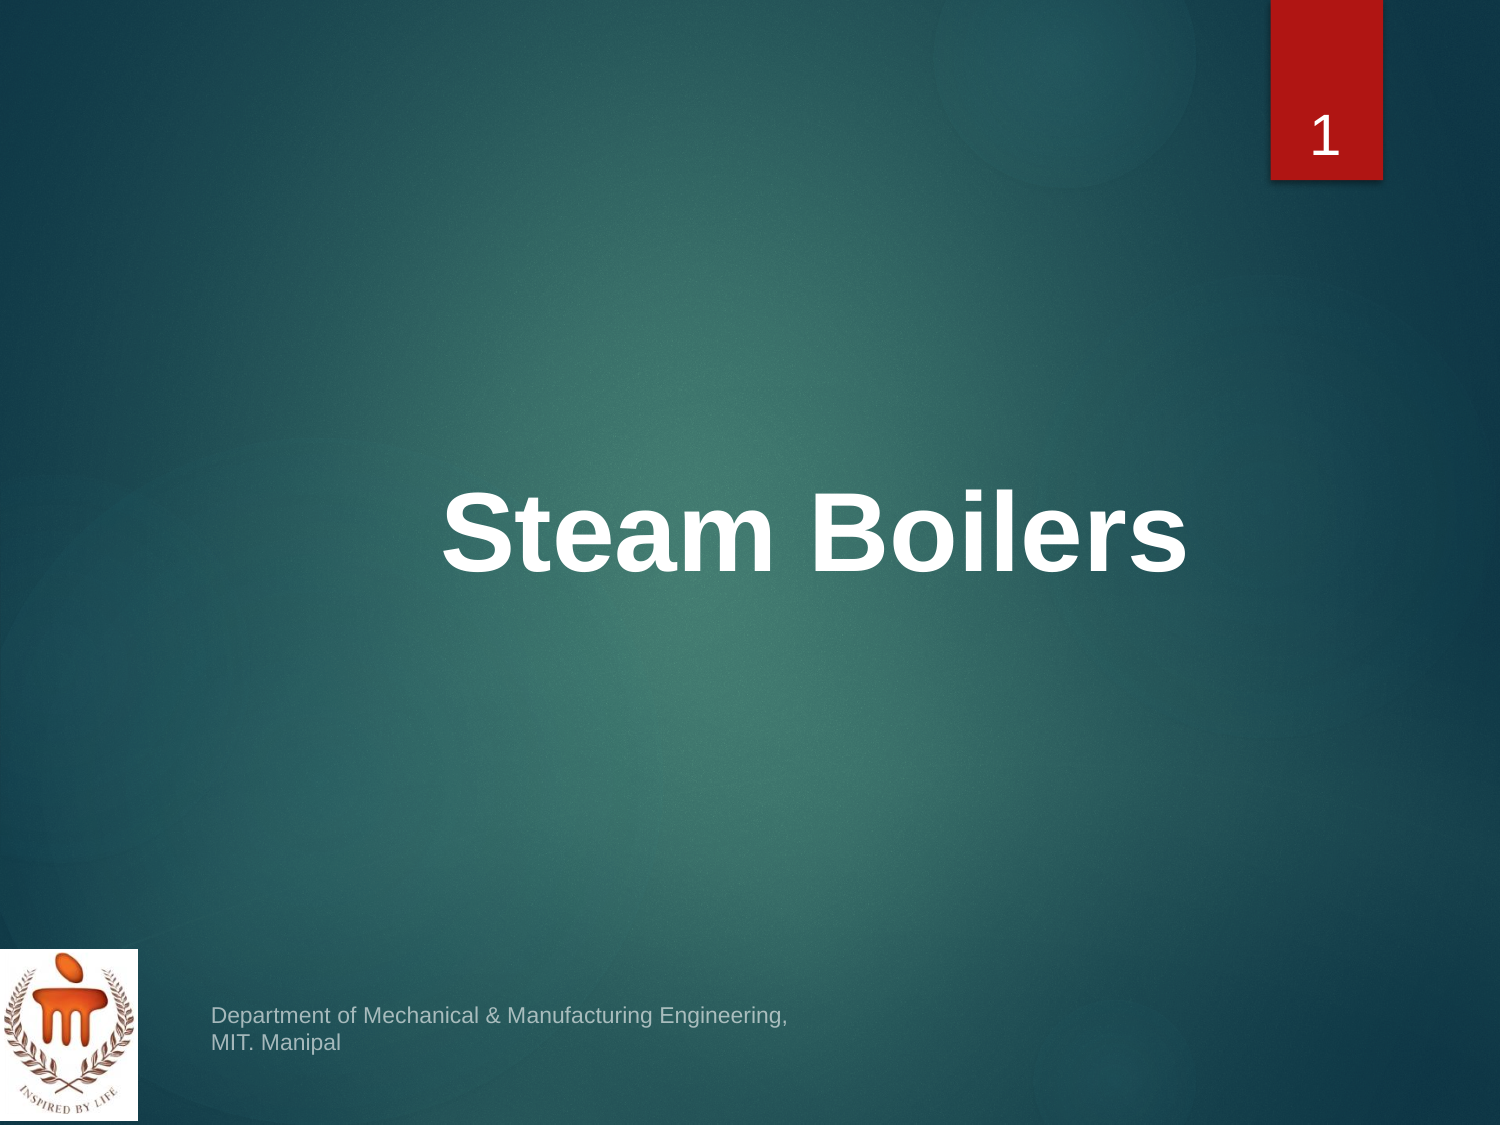

1
Steam Boilers
Department of Mechanical & Manufacturing Engineering,
MIT. Manipal